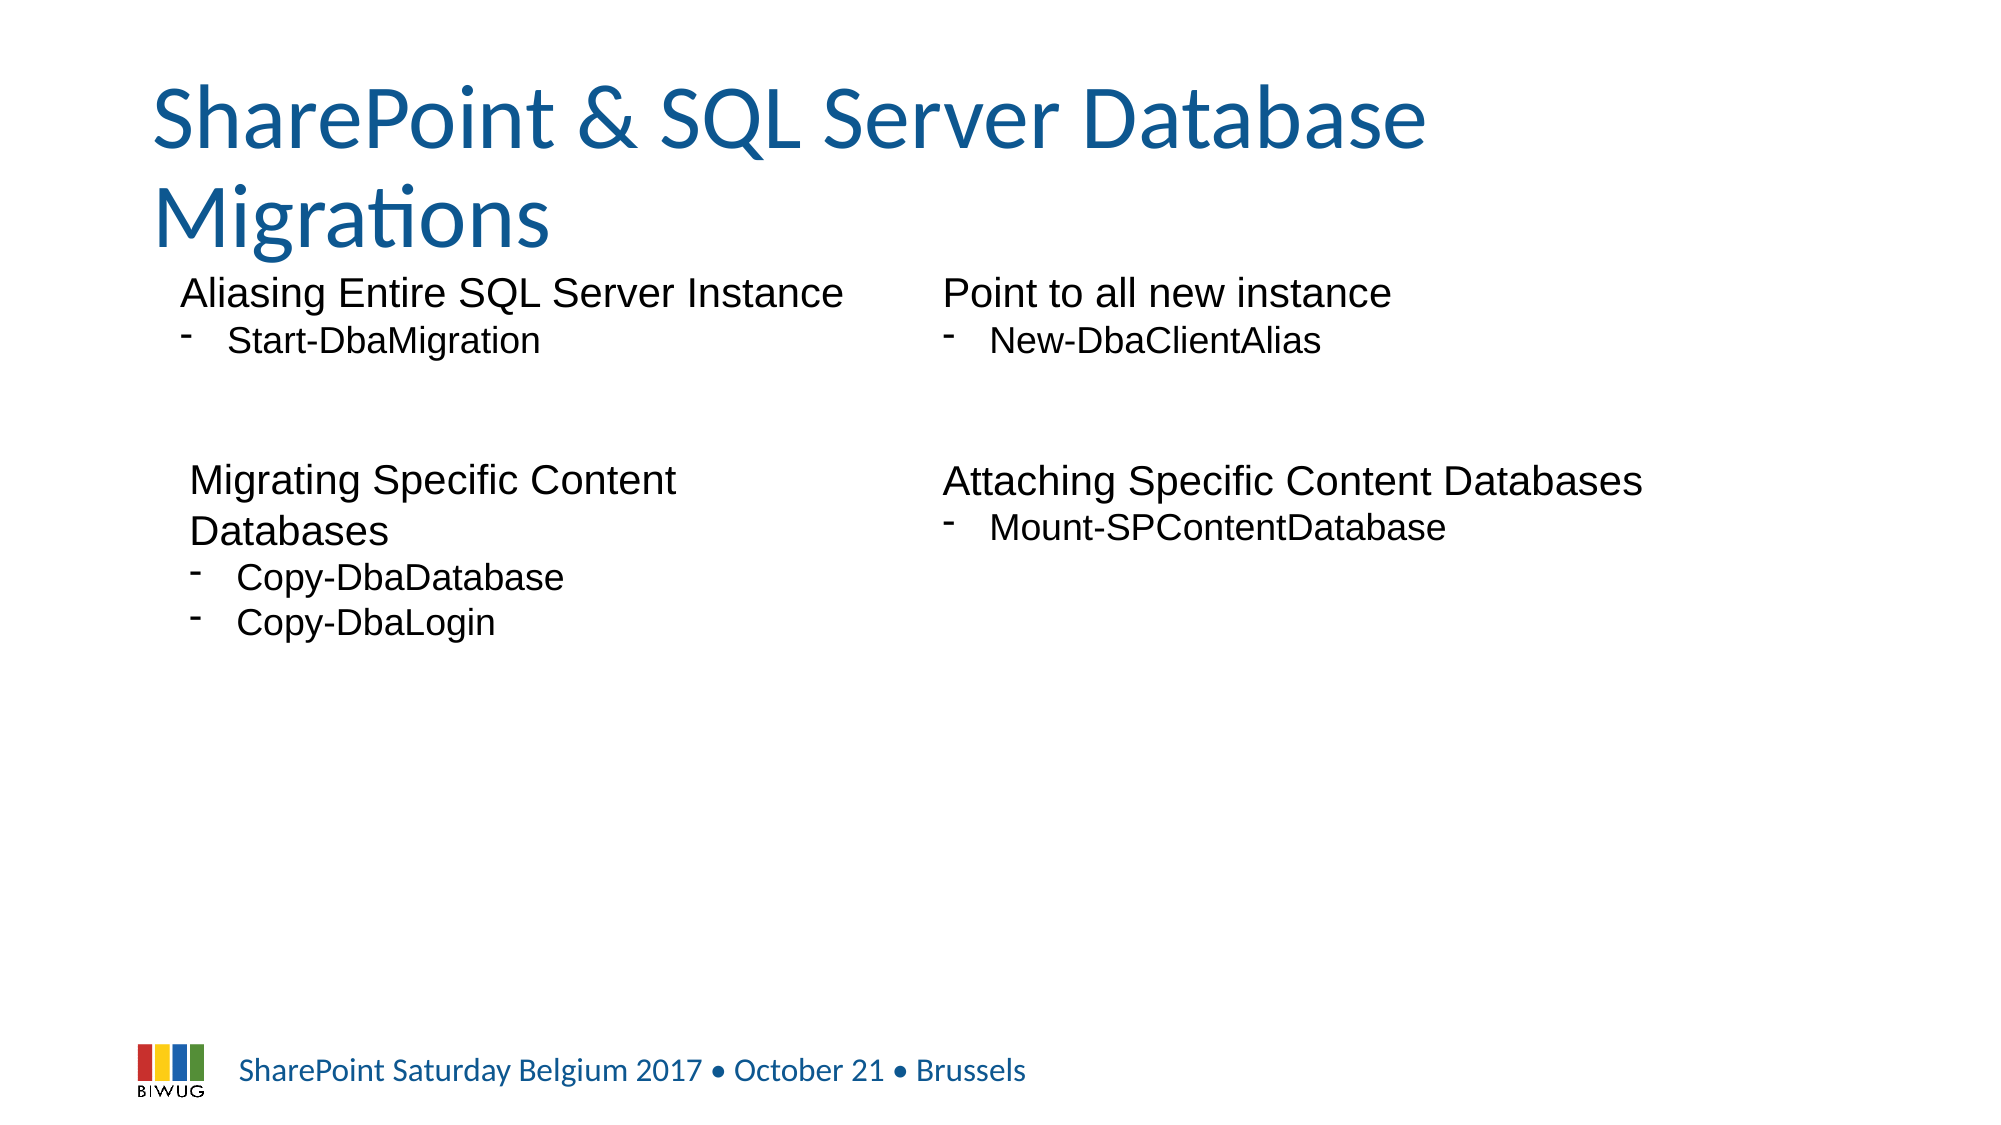

# SharePoint & SQL Server Database Migrations
Aliasing Entire SQL Server Instance
Start-DbaMigration

Point to all new instance
New-DbaClientAlias

Migrating Specific Content Databases
Copy-DbaDatabase
Copy-DbaLogin

Attaching Specific Content Databases
Mount-SPContentDatabase